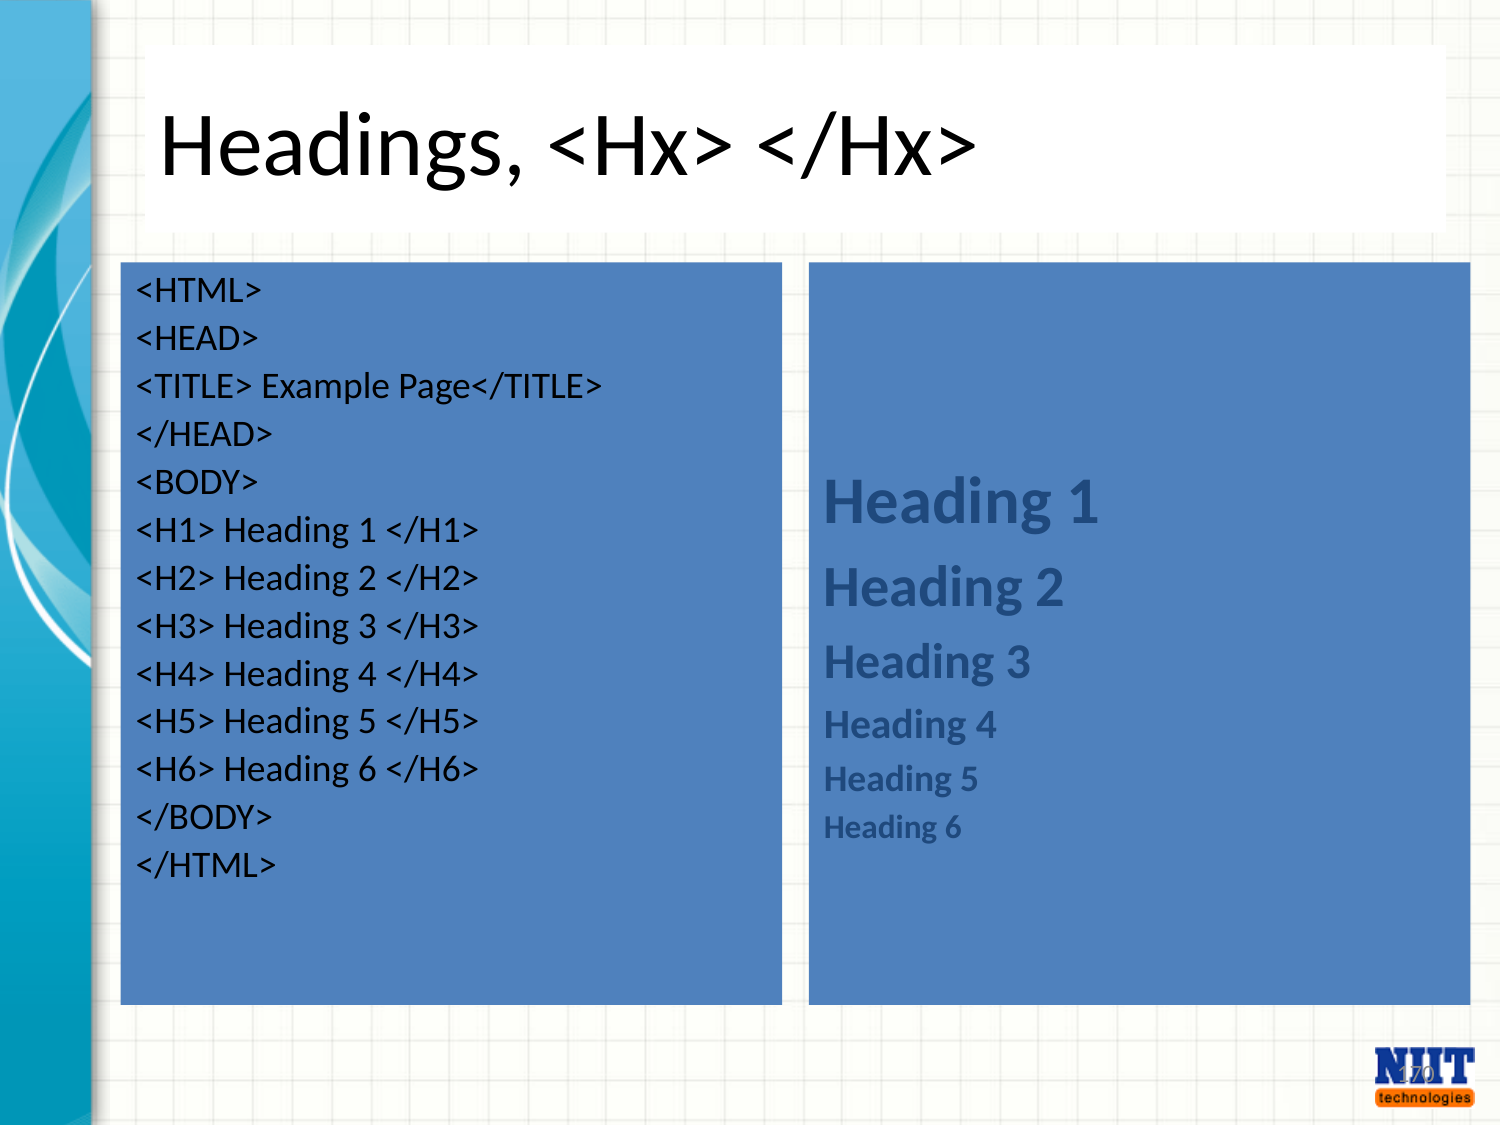

# Headings, <Hx> </Hx>
<HTML>
<HEAD>
<TITLE> Example Page</TITLE>
</HEAD>
<BODY>
<H1> Heading 1 </H1>
<H2> Heading 2 </H2>
<H3> Heading 3 </H3>
<H4> Heading 4 </H4>
<H5> Heading 5 </H5>
<H6> Heading 6 </H6>
</BODY>
</HTML>

Heading 1
Heading 2
Heading 3
Heading 4
Heading 5
Heading 6
170